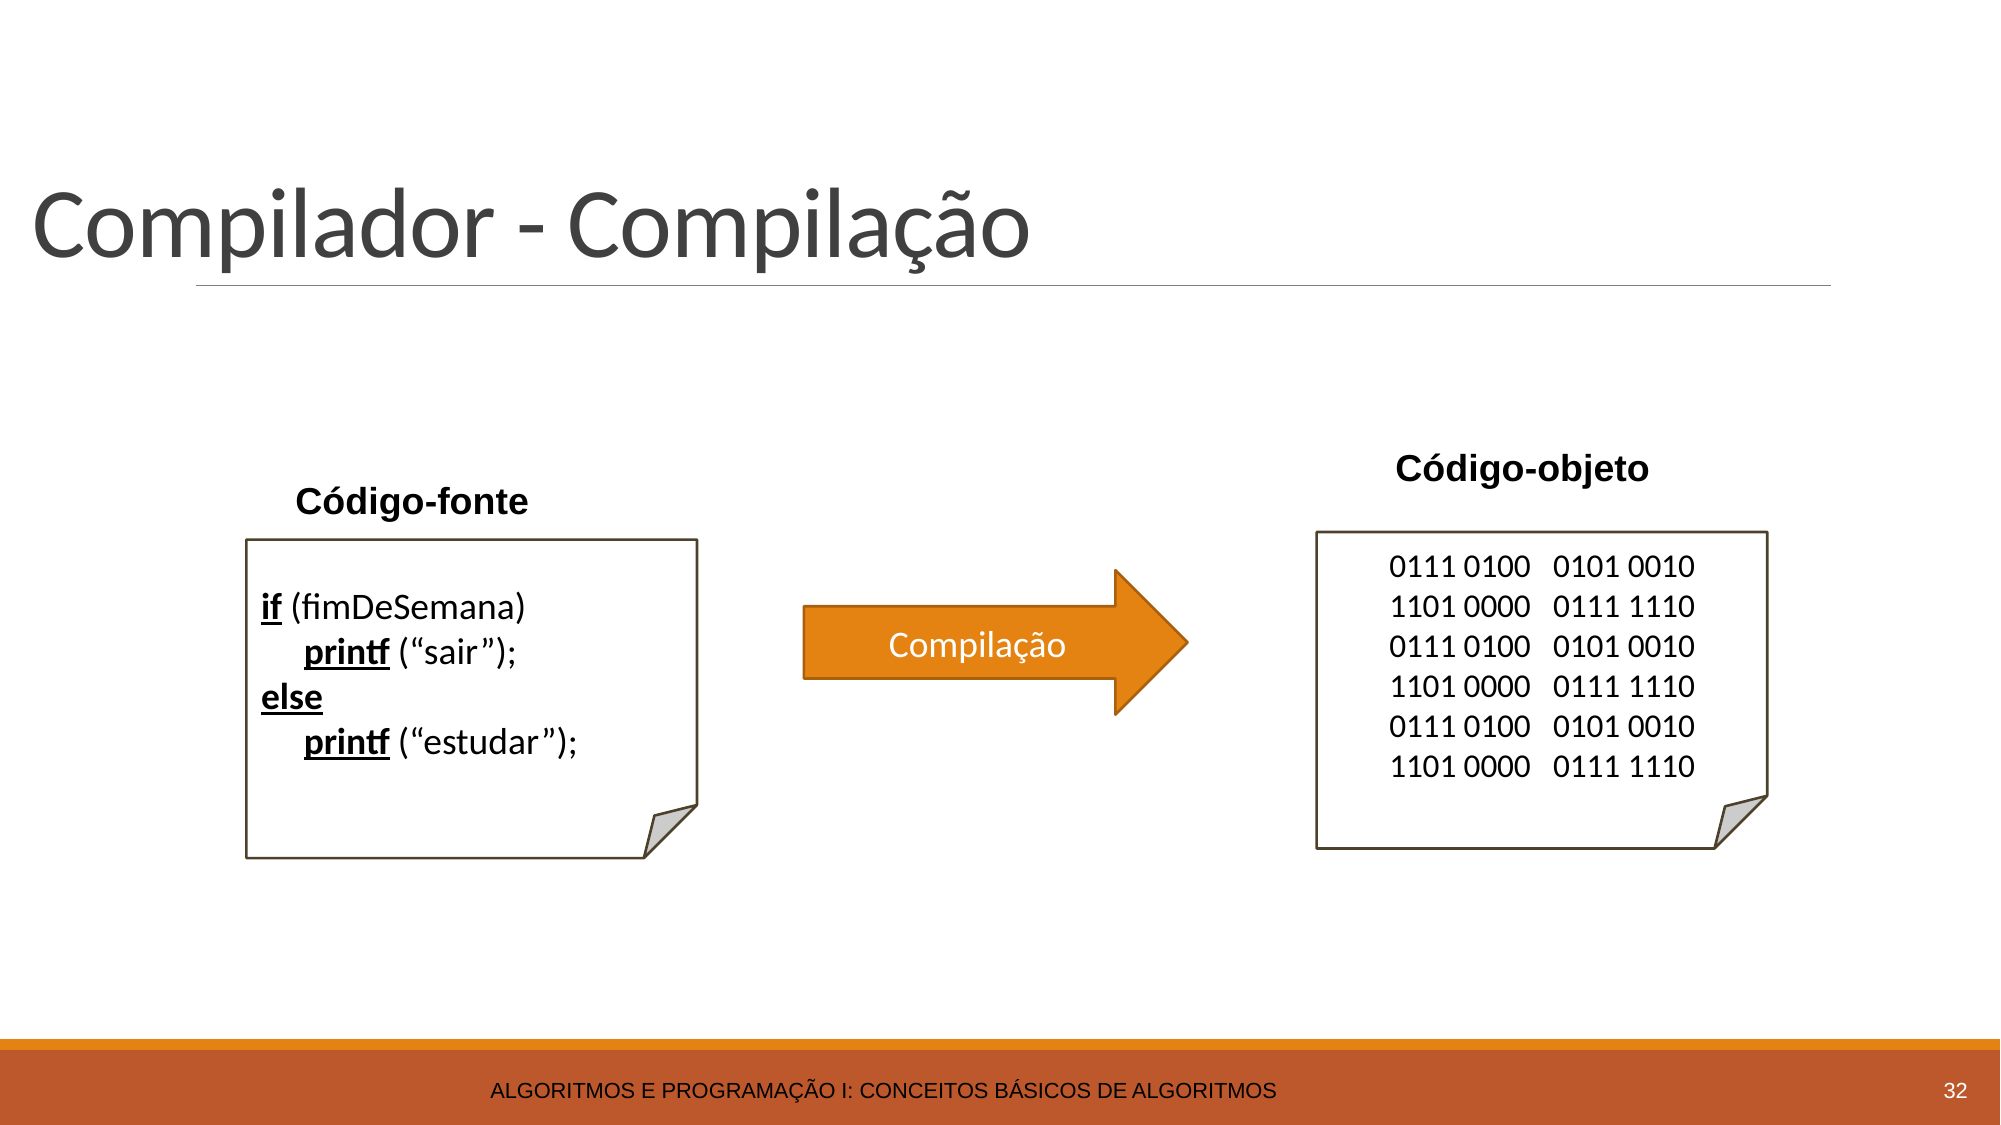

# Compilador - Compilação
Código-objeto
0111 0100   0101 0010
1101 0000   0111 1110
0111 0100   0101 0010
1101 0000   0111 1110
0111 0100   0101 0010
1101 0000   0111 1110
Código-fonte
if (fimDeSemana)
     printf (“sair”);
else
     printf (“estudar”);
Compilação
Algoritmos e Programação I: Conceitos Básicos de Algoritmos
32